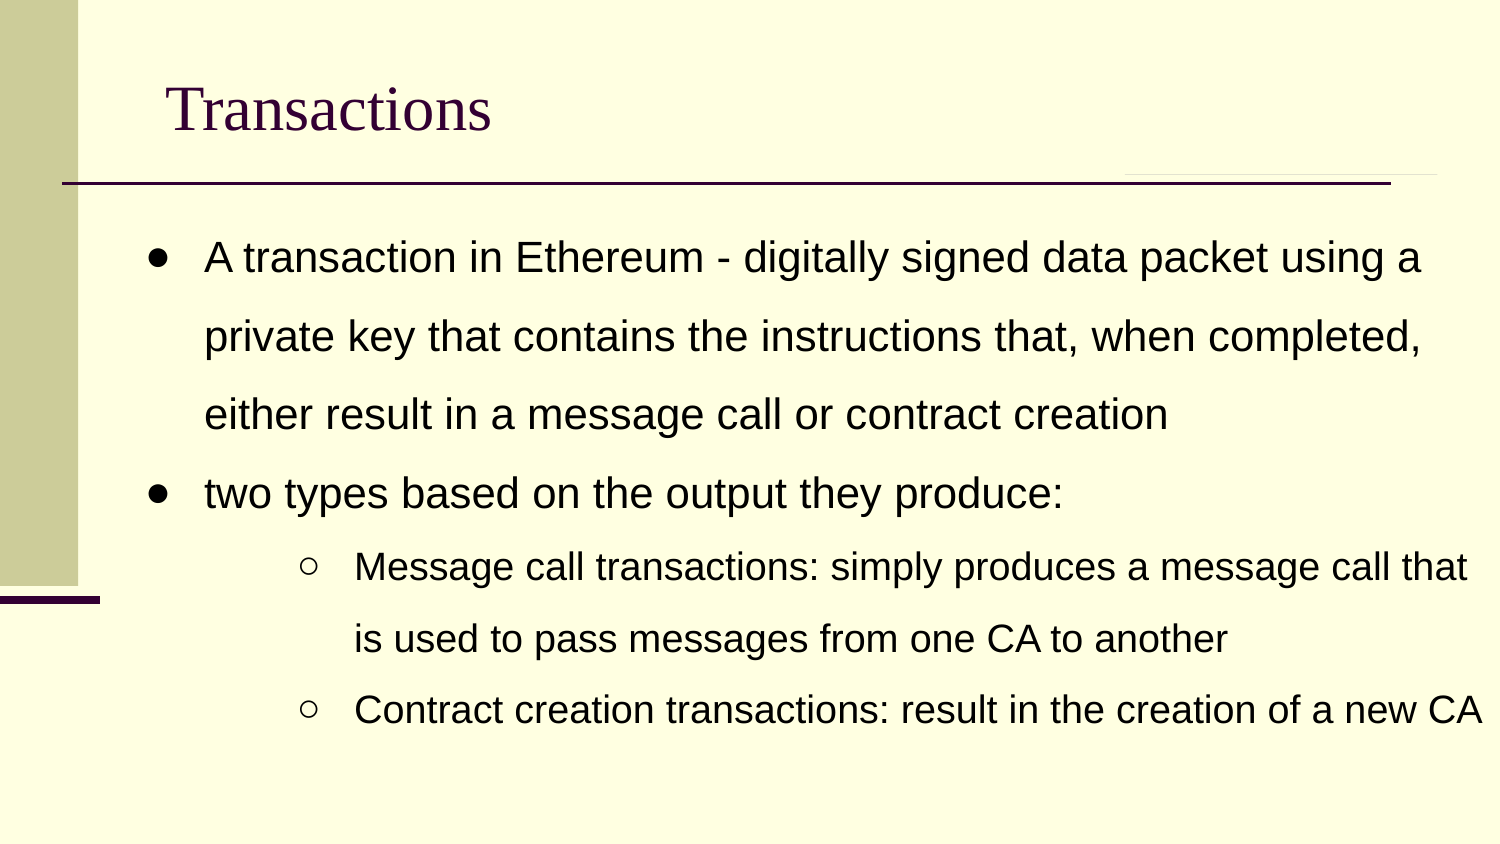

# Transactions
A transaction in Ethereum - digitally signed data packet using a private key that contains the instructions that, when completed, either result in a message call or contract creation
two types based on the output they produce:
Message call transactions: simply produces a message call that is used to pass messages from one CA to another
Contract creation transactions: result in the creation of a new CA